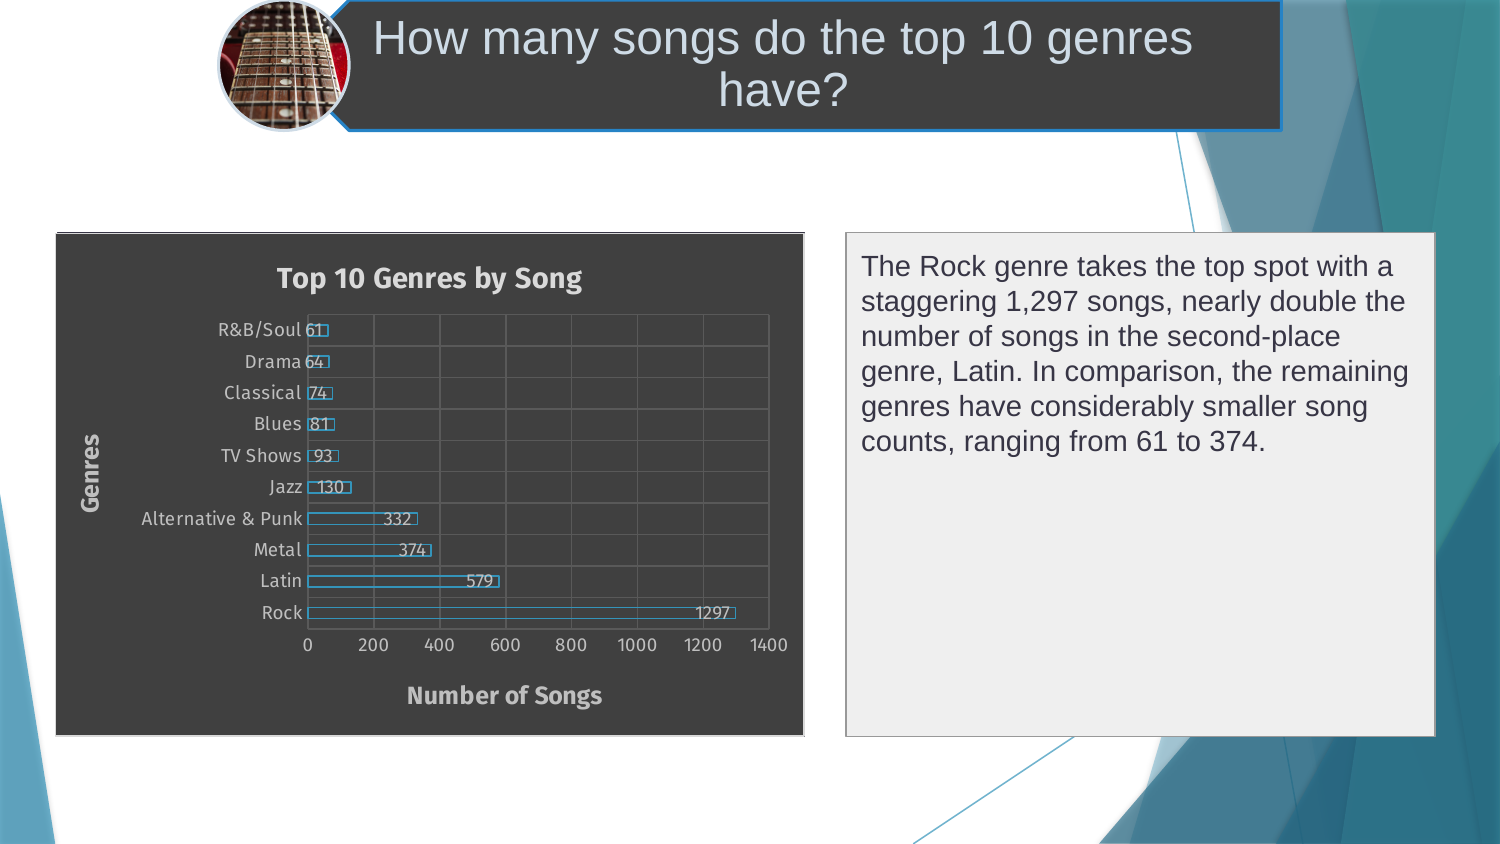

How many songs do the top 10 genres have?

### Chart: Top 10 Genres by Song

| Category | Songs |
|---|---|
| Rock | 1297.0 |
| Latin | 579.0 |
| Metal | 374.0 |
| Alternative & Punk | 332.0 |
| Jazz | 130.0 |
| TV Shows | 93.0 |
| Blues | 81.0 |
| Classical | 74.0 |
| Drama | 64.0 |
| R&B/Soul | 61.0 |
<visualization>
The Rock genre takes the top spot with a staggering 1,297 songs, nearly double the number of songs in the second-place genre, Latin. In comparison, the remaining genres have considerably smaller song counts, ranging from 61 to 374.